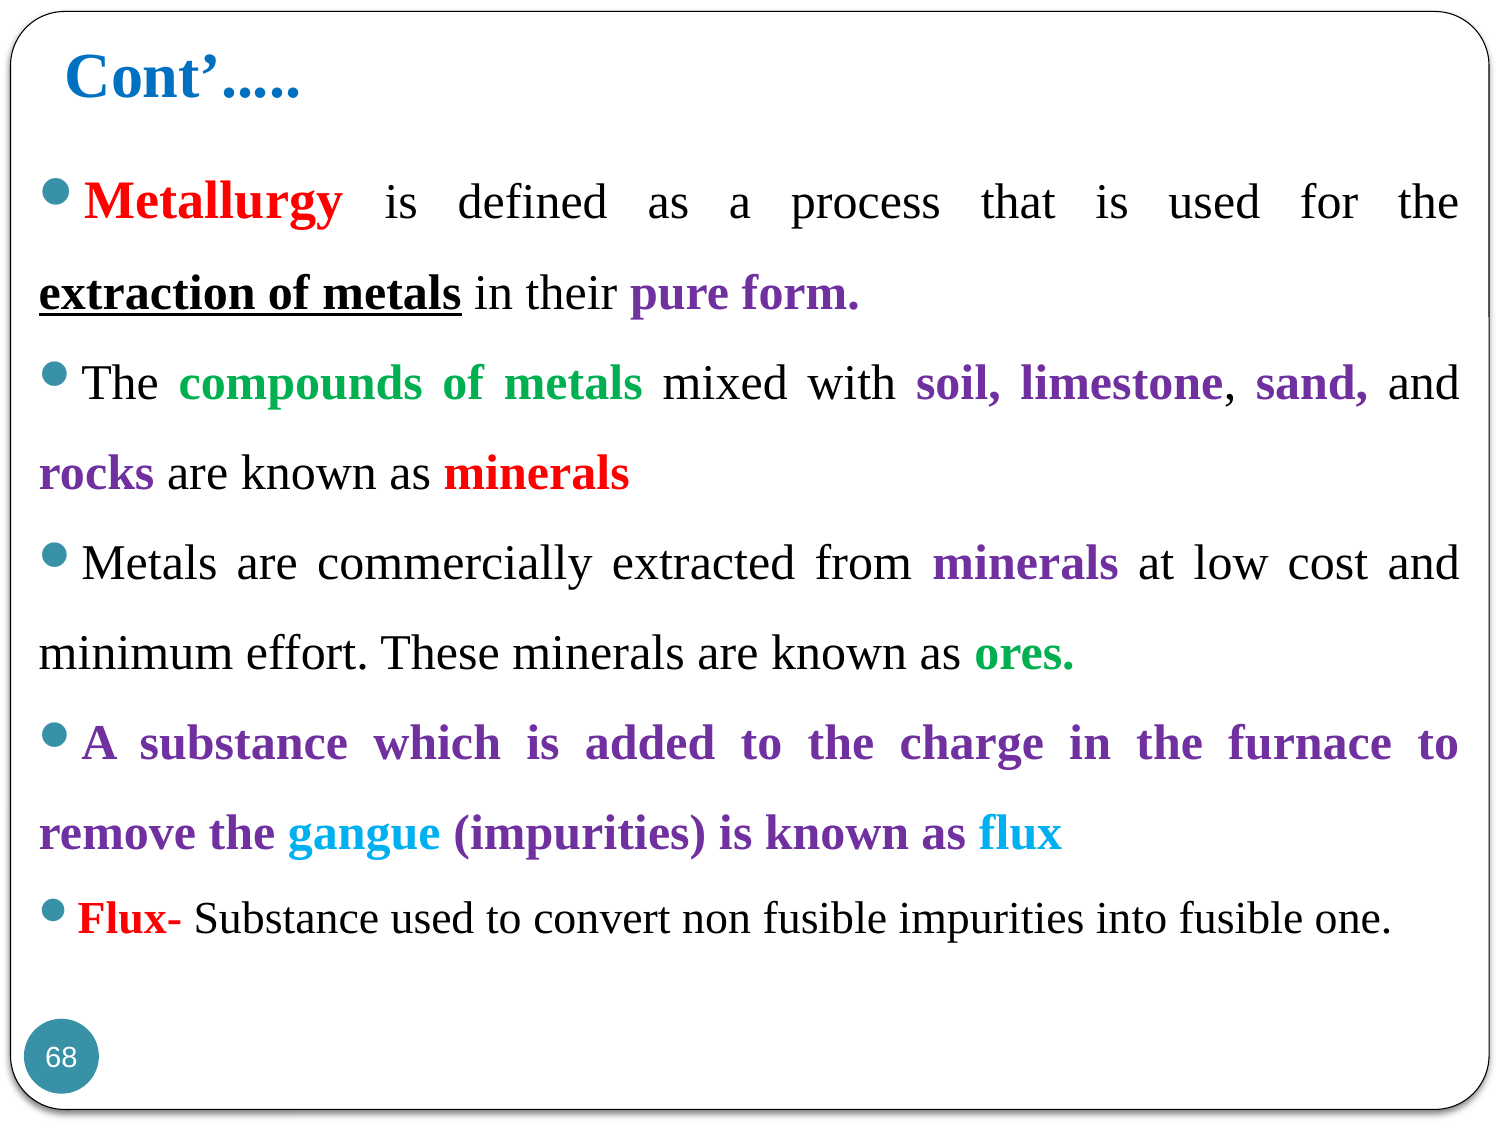

# Cont’.....
Metallurgy is defined as a process that is used for the extraction of metals in their pure form.
The compounds of metals mixed with soil, limestone, sand, and rocks are known as minerals
Metals are commercially extracted from minerals at low cost and minimum effort. These minerals are known as ores.
A substance which is added to the charge in the furnace to remove the gangue (impurities) is known as flux
Flux- Substance used to convert non fusible impurities into fusible one.

68